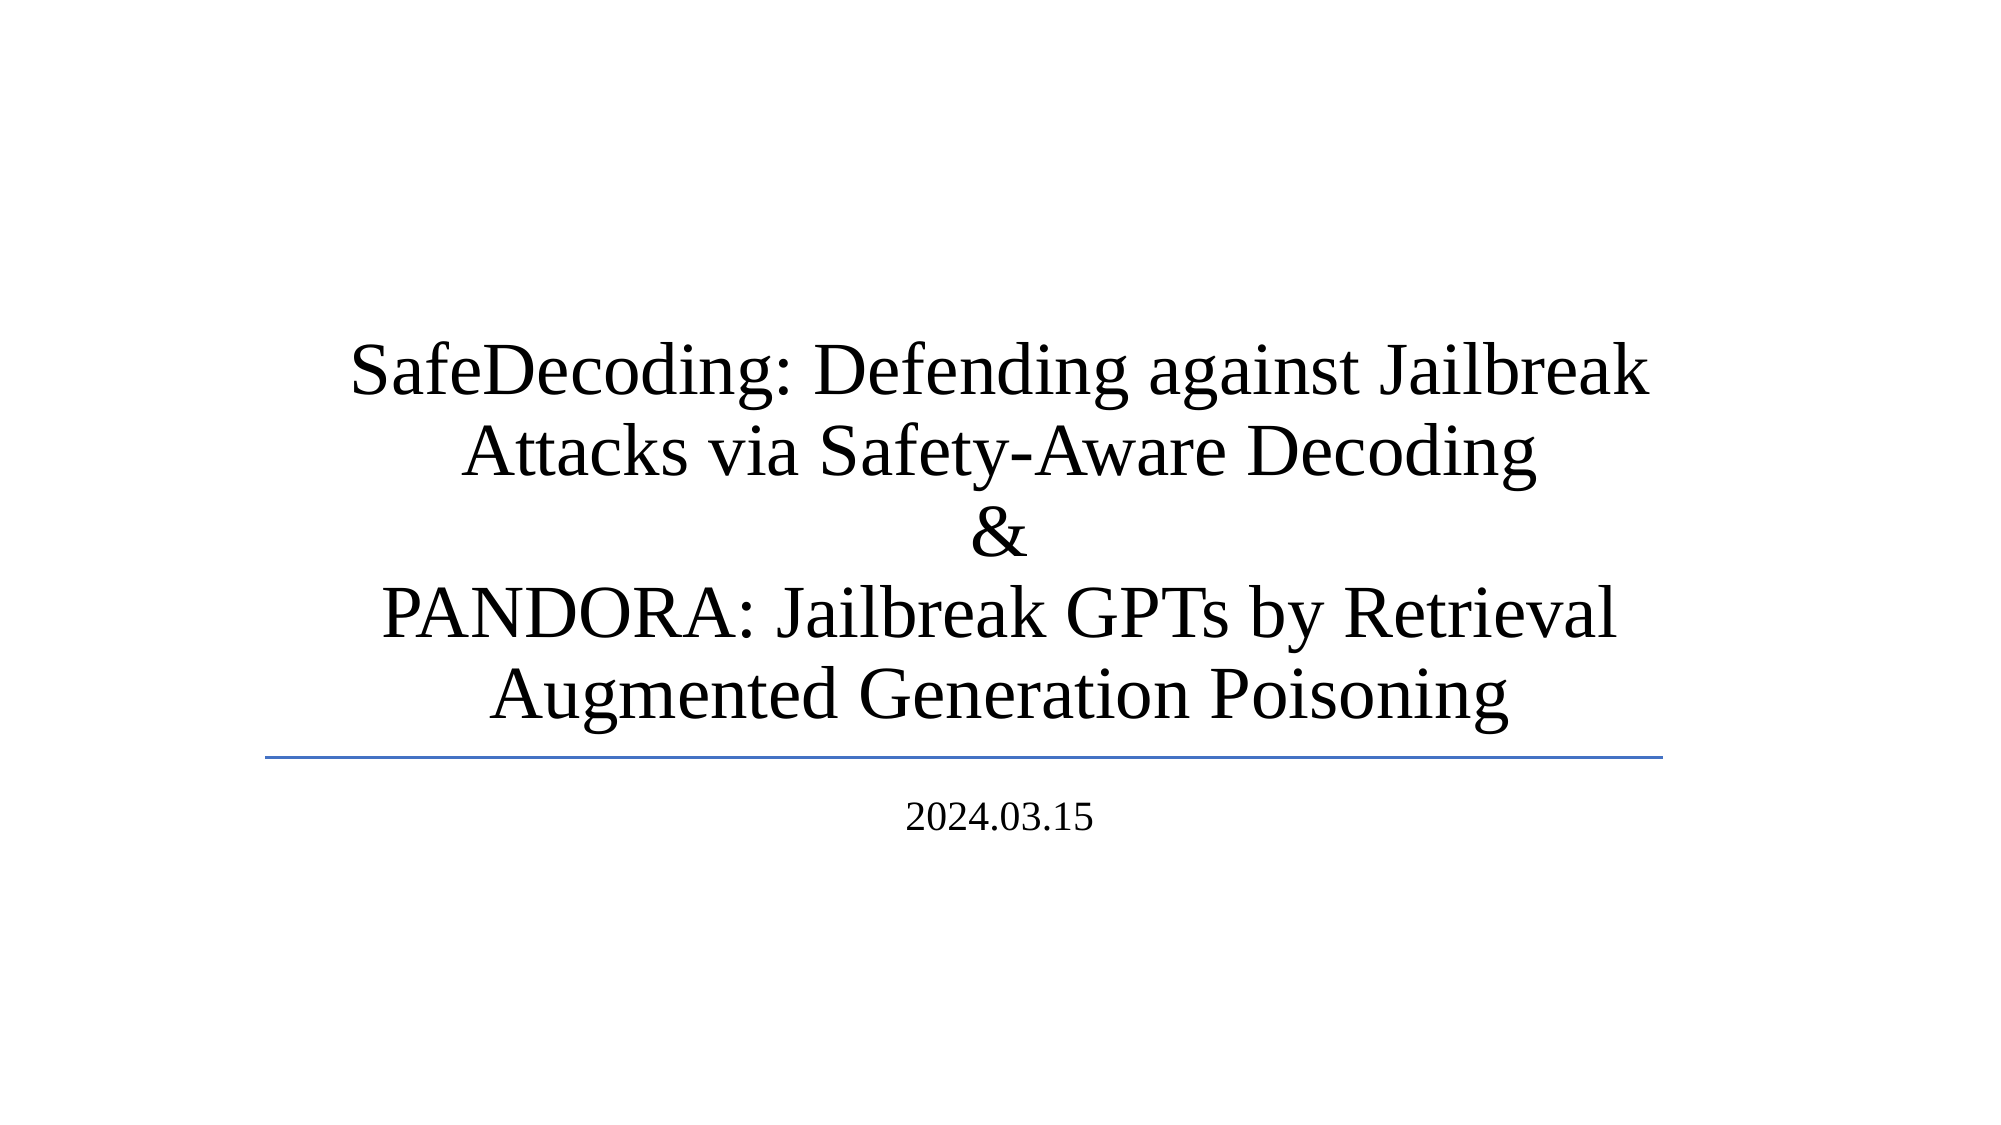

# SafeDecoding: Defending against Jailbreak Attacks via Safety-Aware Decoding & PANDORA: Jailbreak GPTs by Retrieval Augmented Generation Poisoning
2024.03.15